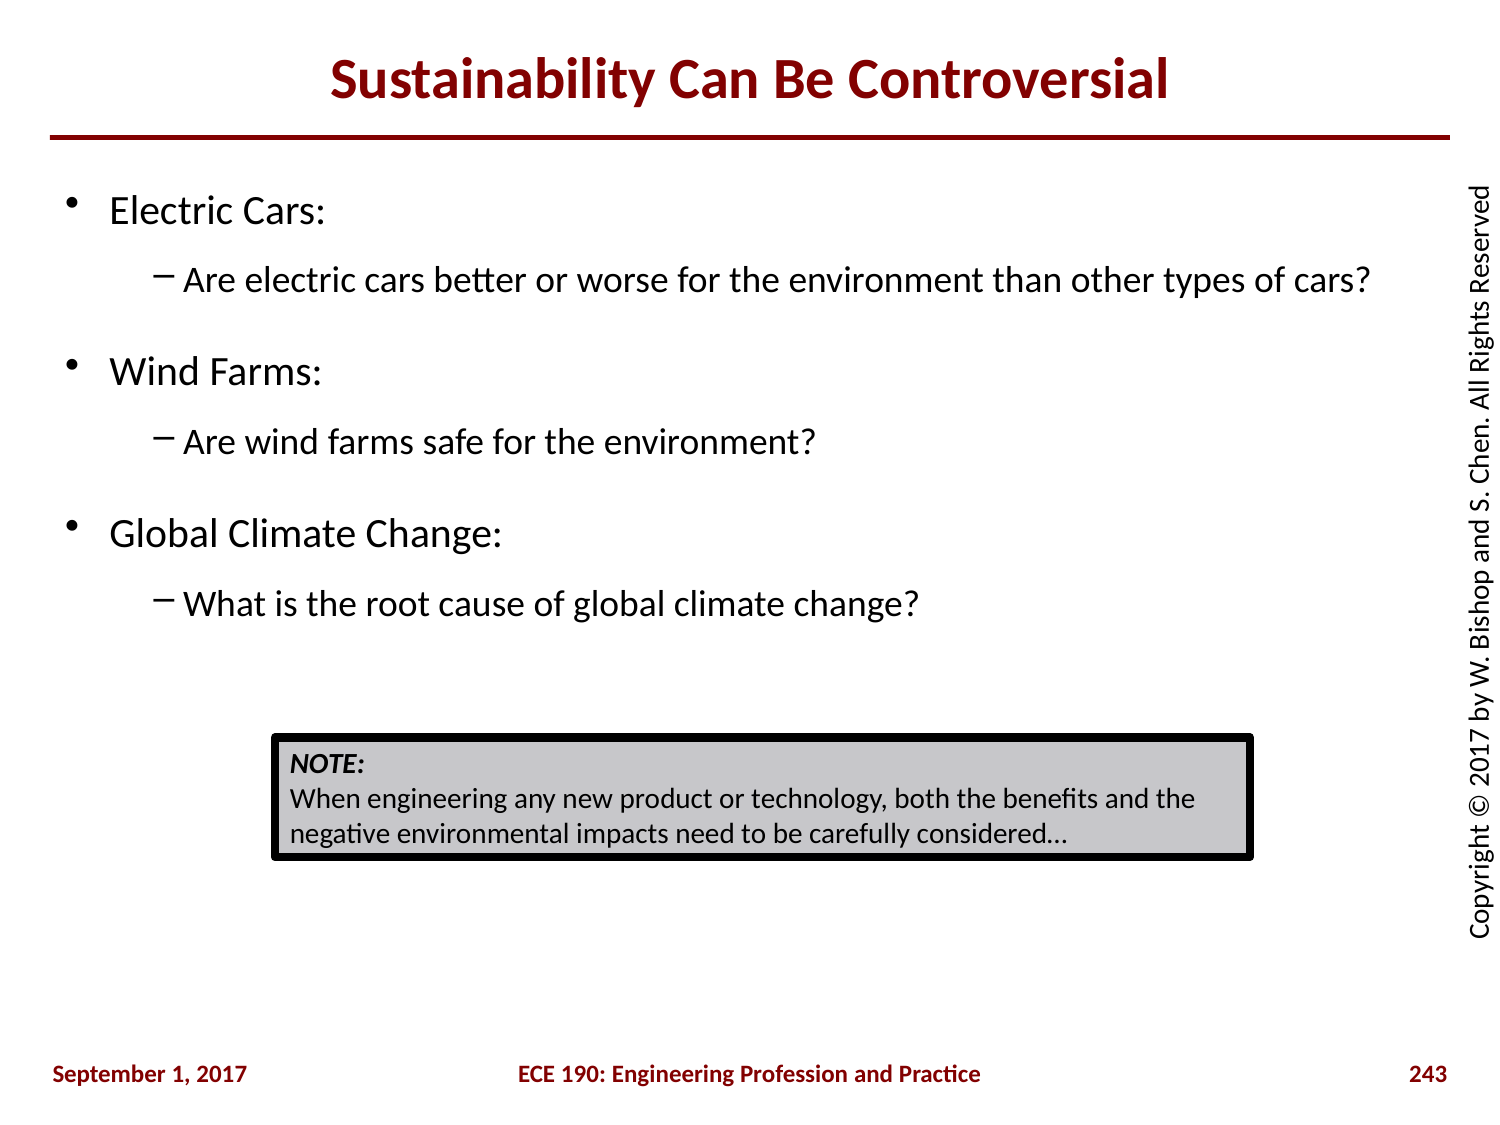

# Sustainability Can Be Controversial
Electric Cars:
Are electric cars better or worse for the environment than other types of cars?
Wind Farms:
Are wind farms safe for the environment?
Global Climate Change:
What is the root cause of global climate change?
NOTE:
When engineering any new product or technology, both the benefits and the negative environmental impacts need to be carefully considered…
September 1, 2017
ECE 190: Engineering Profession and Practice
243